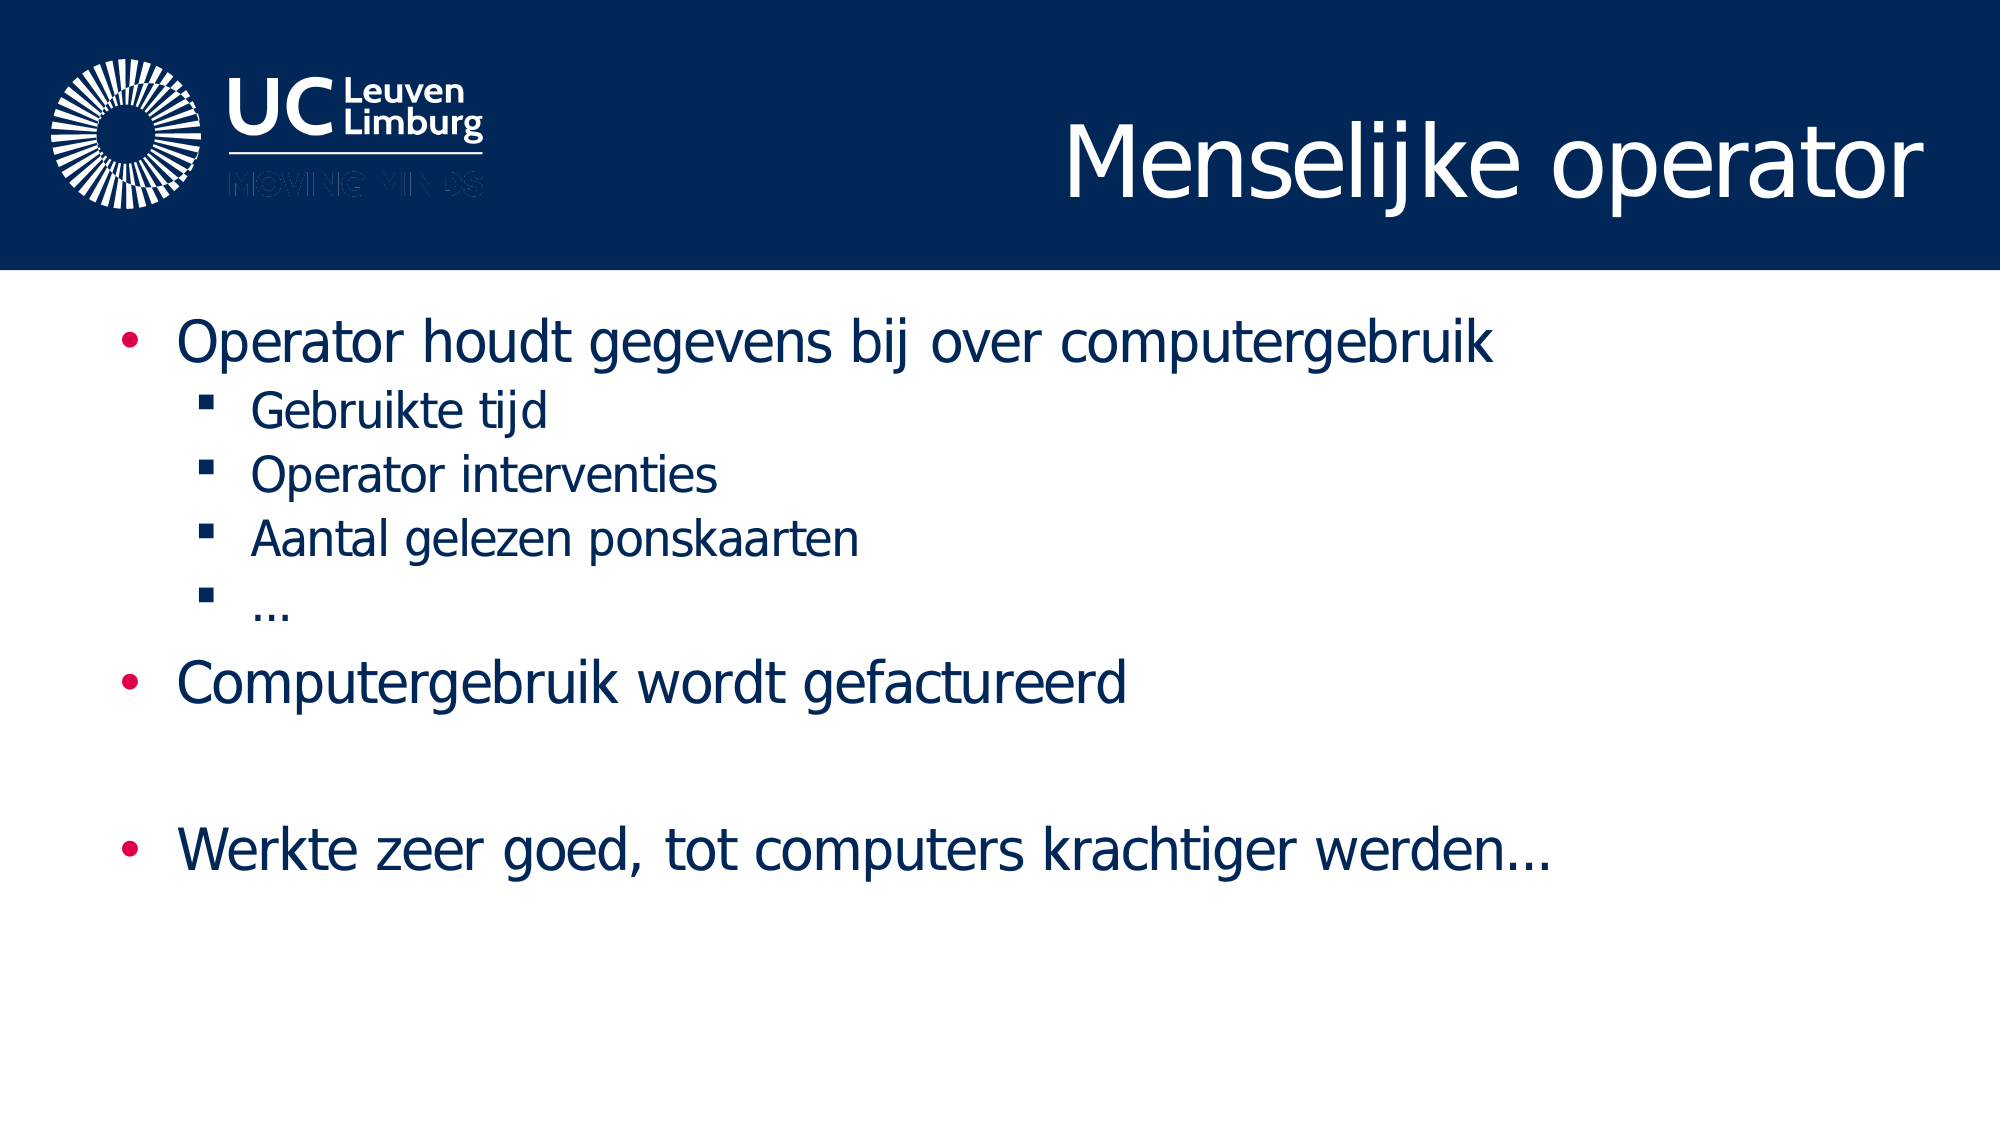

# Menselijke operator
Operator houdt gegevens bij over computergebruik
Gebruikte tijd
Operator interventies
Aantal gelezen ponskaarten
…
Computergebruik wordt gefactureerd

Werkte zeer goed, tot computers krachtiger werden…